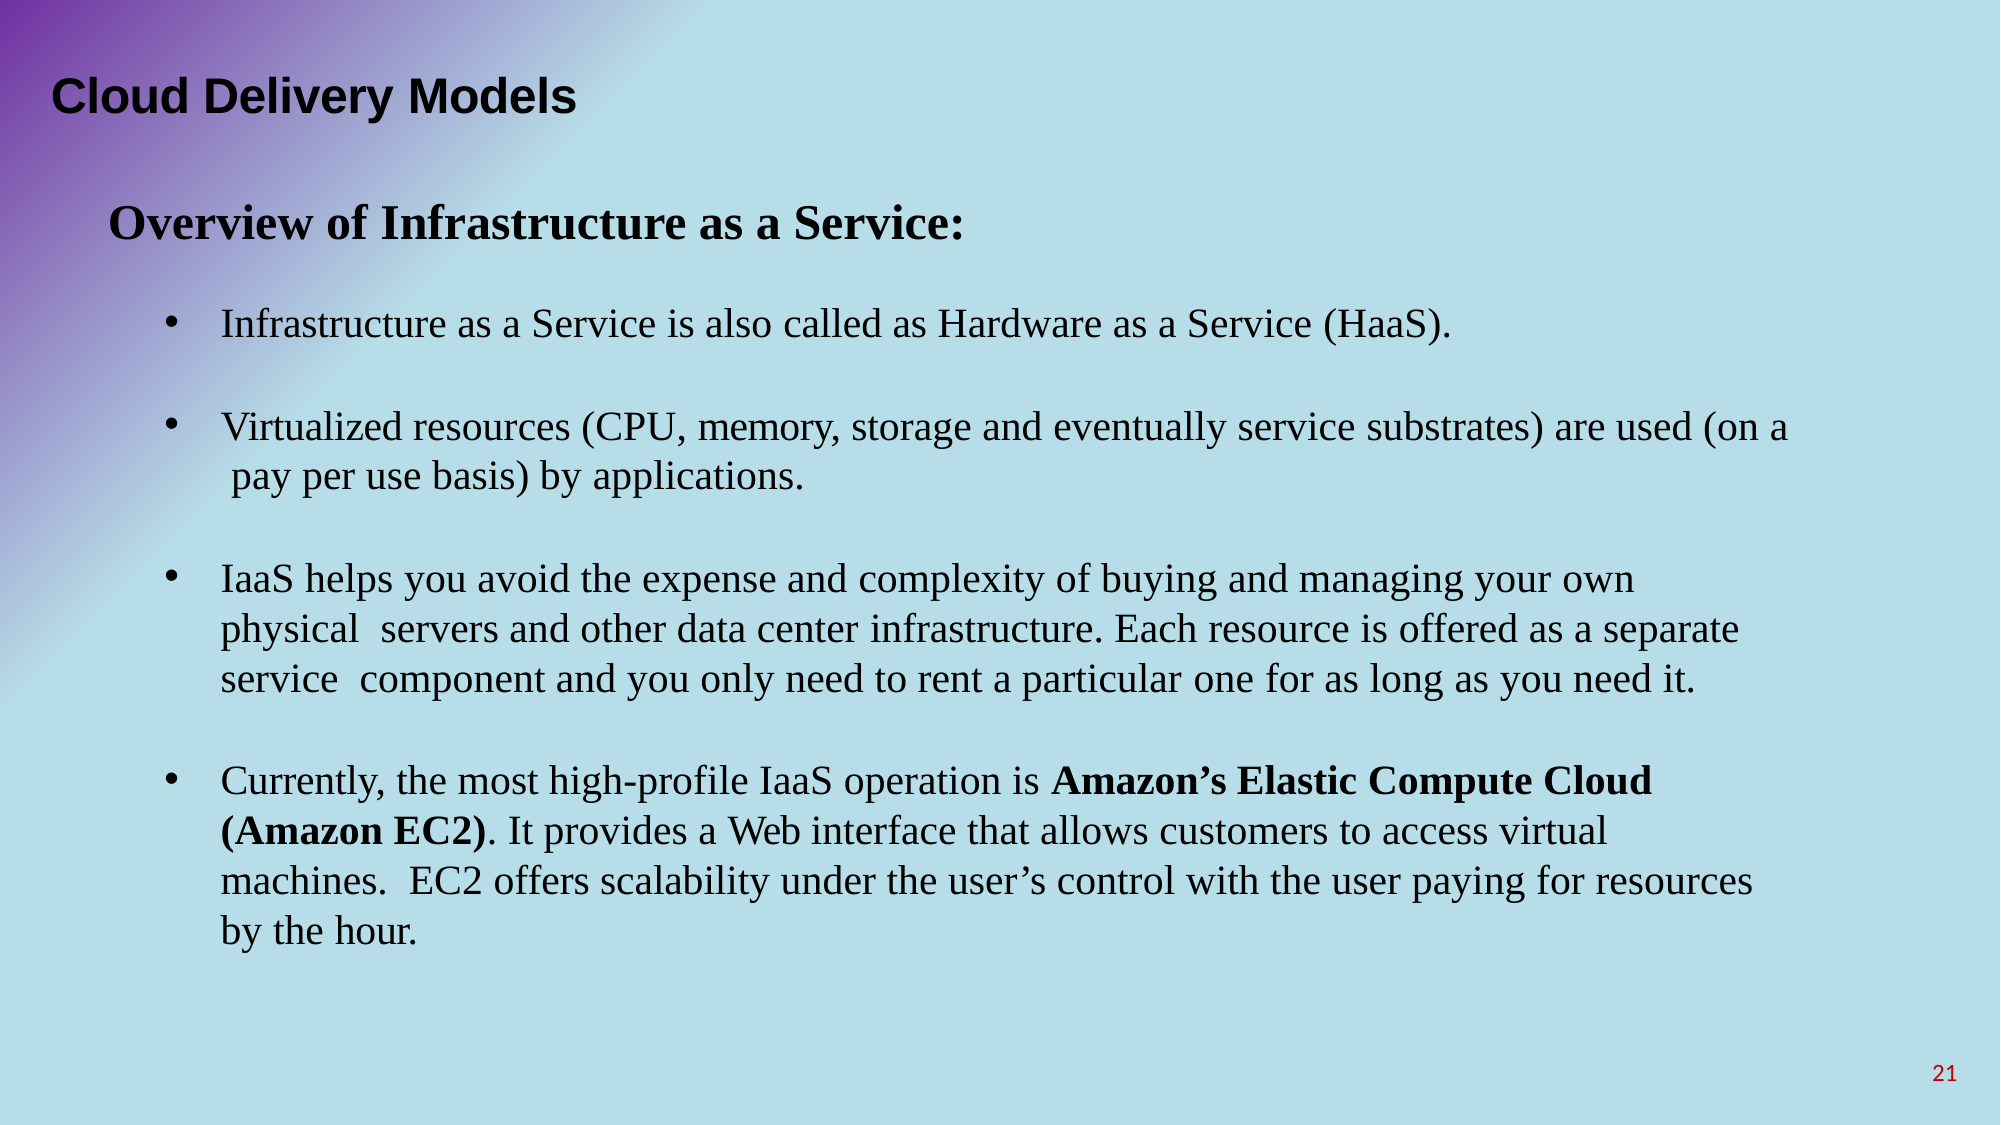

# Cloud Delivery Models
Overview of Infrastructure as a Service:
Infrastructure as a Service is also called as Hardware as a Service (HaaS).

Virtualized resources (CPU, memory, storage and eventually service substrates) are used (on a  pay per use basis) by applications.

IaaS helps you avoid the expense and complexity of buying and managing your own physical  servers and other data center infrastructure. Each resource is offered as a separate service  component and you only need to rent a particular one for as long as you need it.

Currently, the most high-profile IaaS operation is Amazon’s Elastic Compute Cloud  (Amazon EC2). It provides a Web interface that allows customers to access virtual machines.  EC2 offers scalability under the user’s control with the user paying for resources by the hour.
21